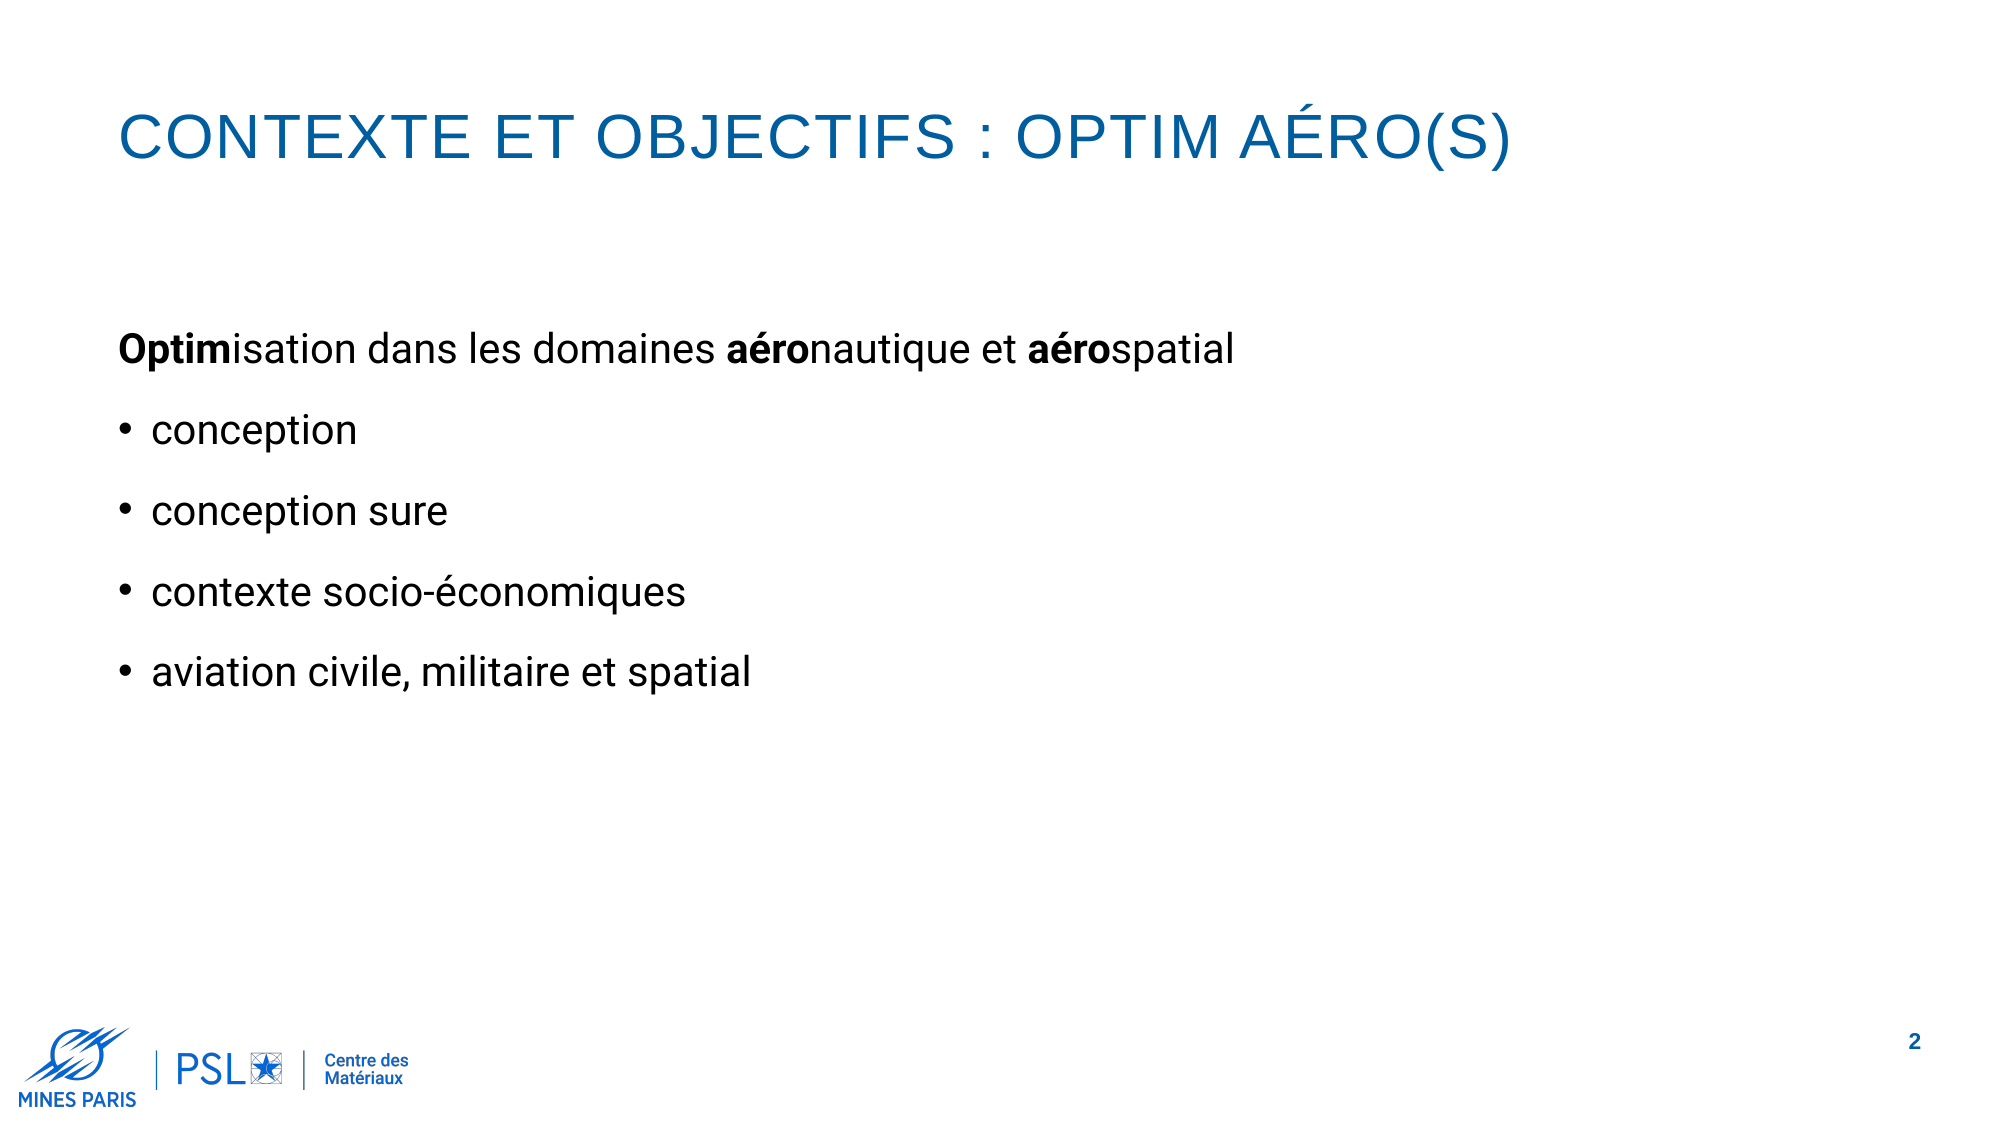

# CONTEXTE et objectifs : OPtIM AÉro(s)
Optimisation dans les domaines aéronautique et aérospatial
conception
conception sure
contexte socio-économiques
aviation civile, militaire et spatial
2